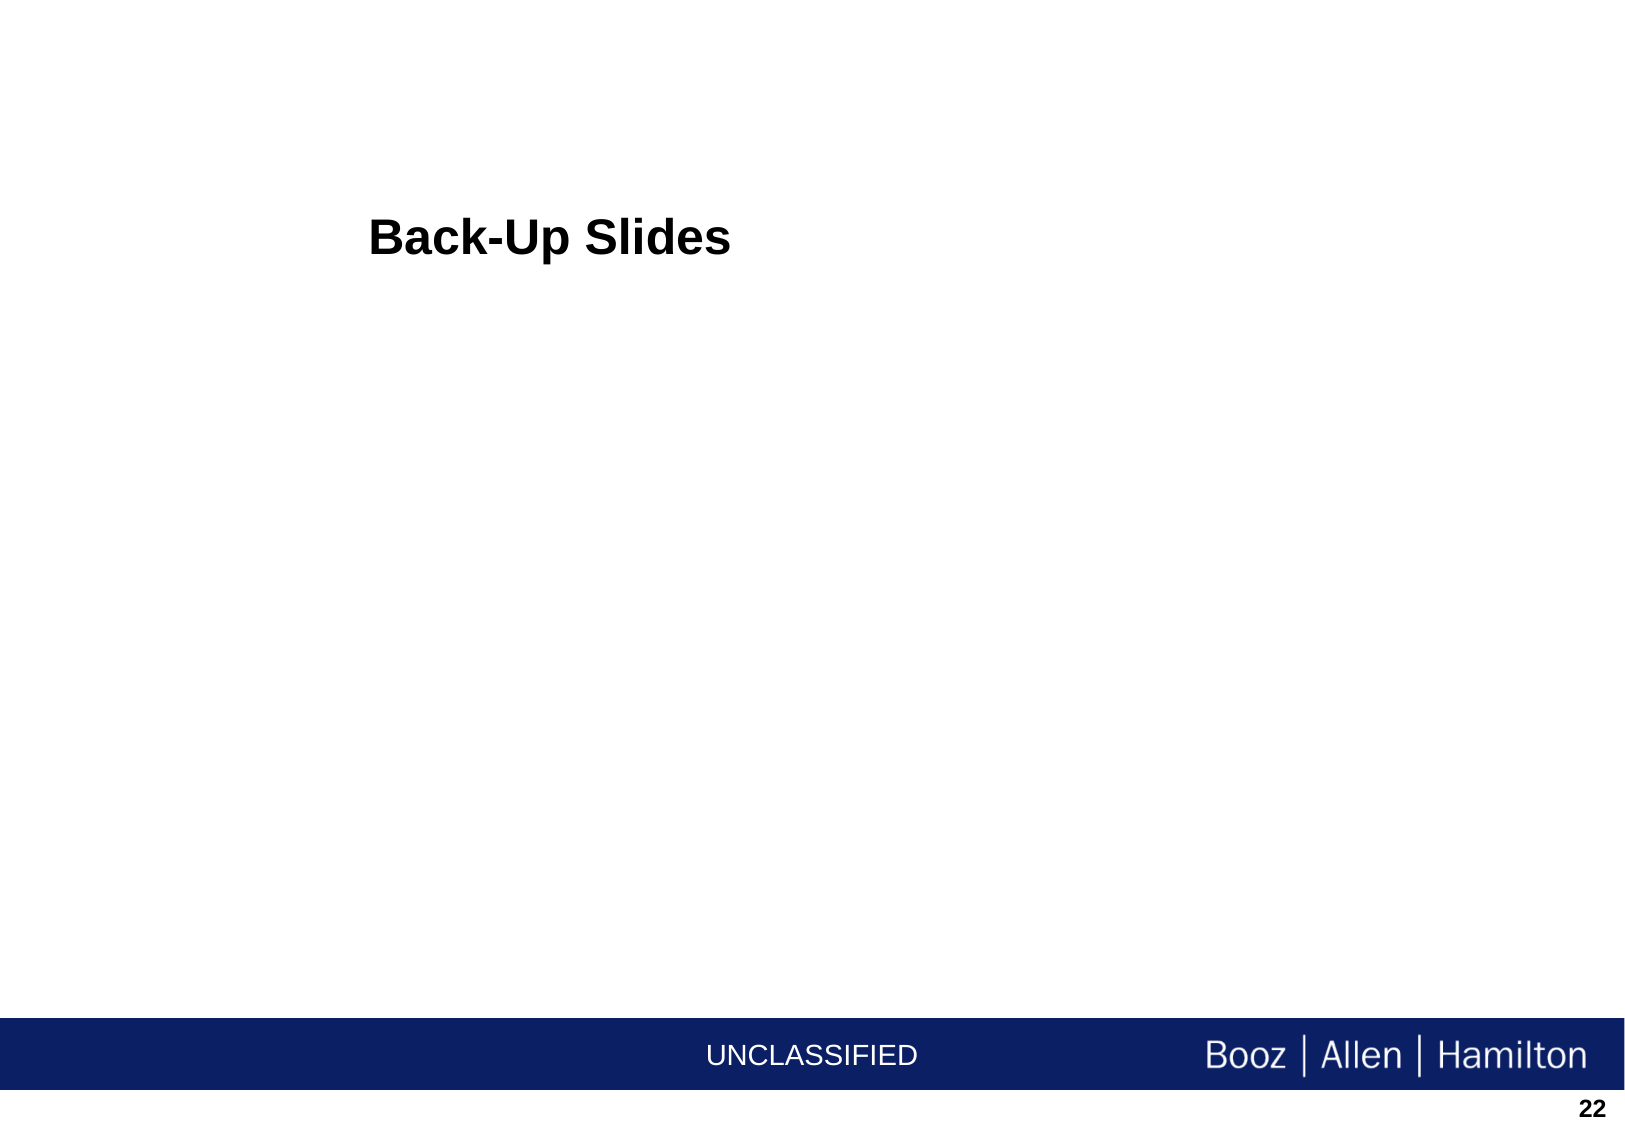

| Back-Up Slides |
| --- |
|  |
|  |
|  |
|  |
|  |
|  |
|  |
|  |